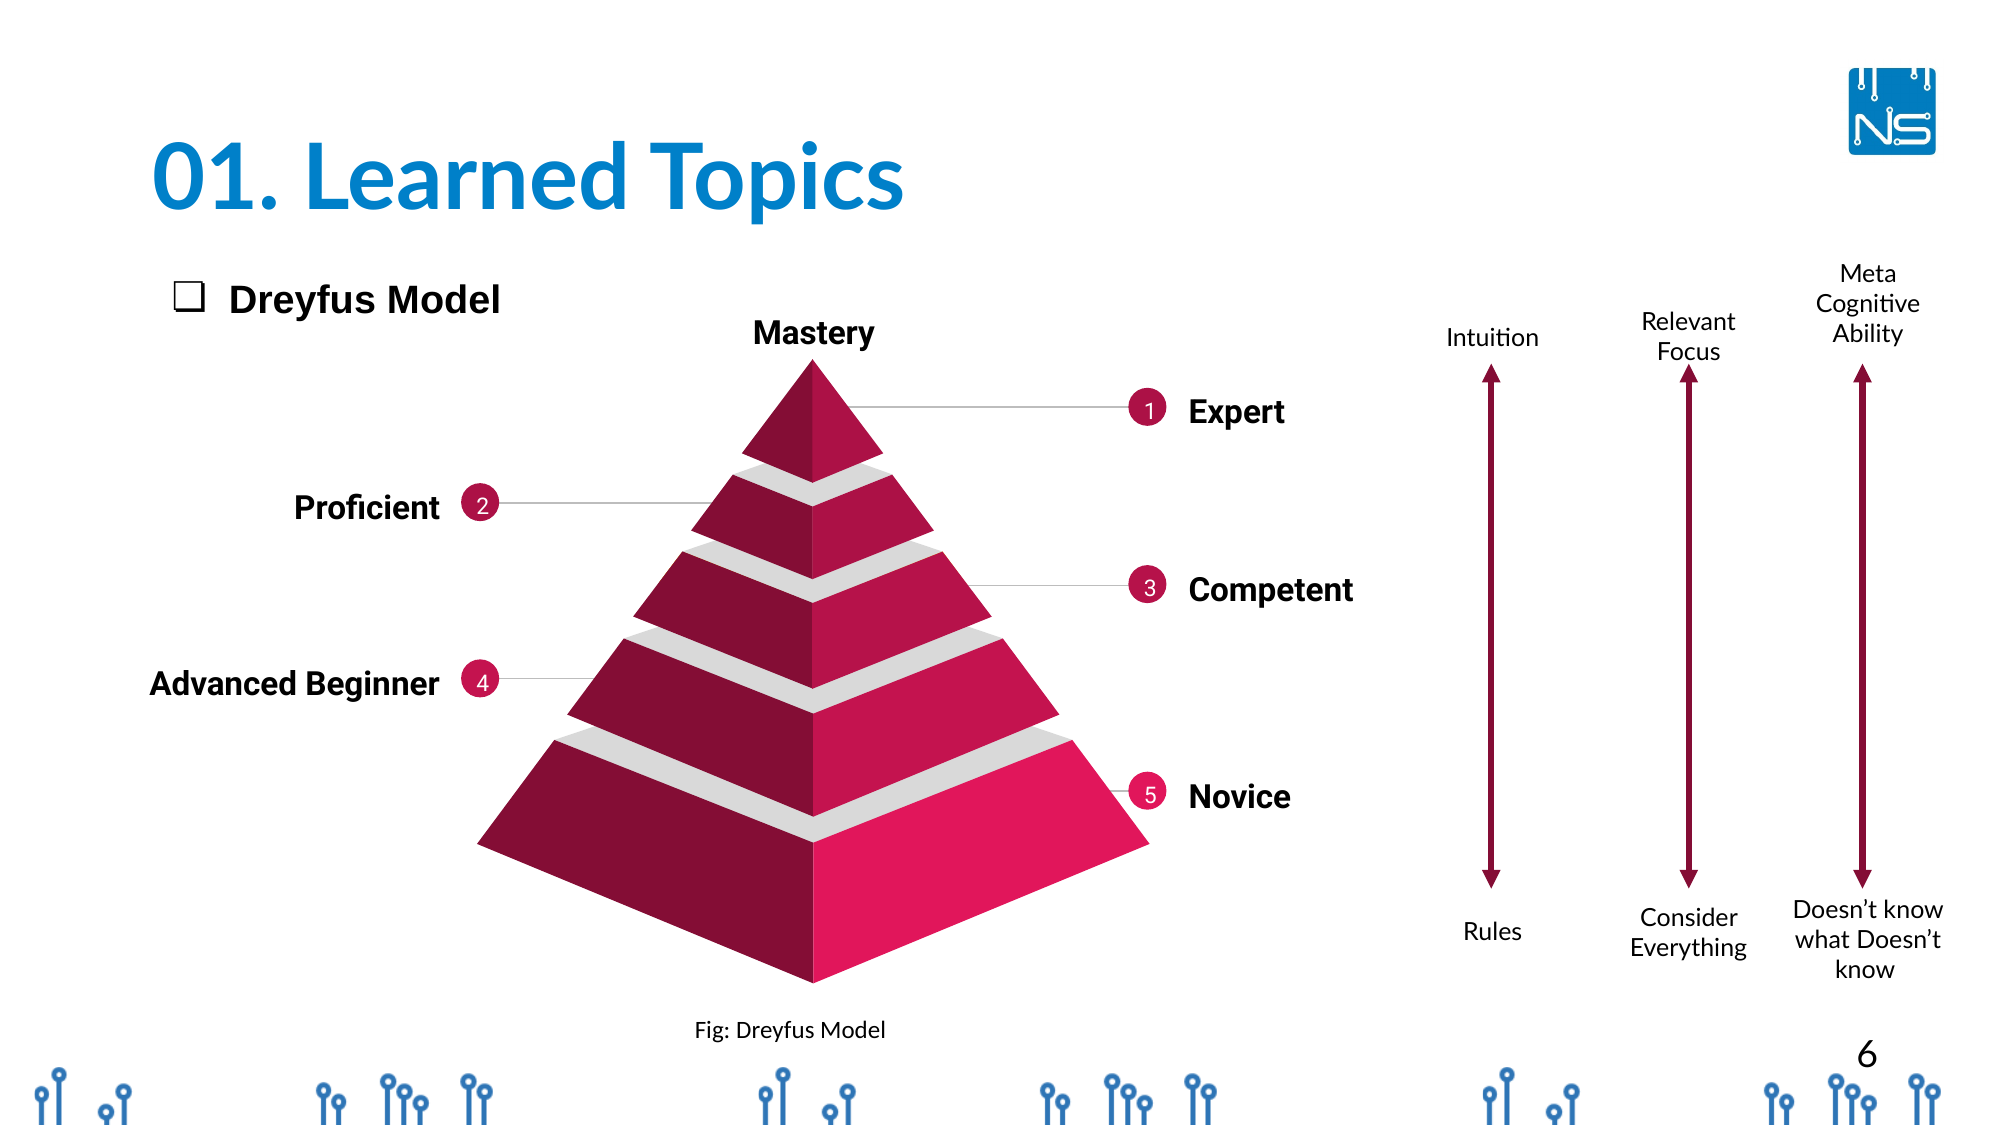

# 01. Learned Topics
Meta Cognitive Ability
Mastery
Dreyfus Model
Relevant Focus
Intuition
Expert
1

Proficient
2

Competent
3

Advanced Beginner
4

Novice
5

Doesn’t know what Doesn’t know
Consider Everything
Rules
Fig: Dreyfus Model
6